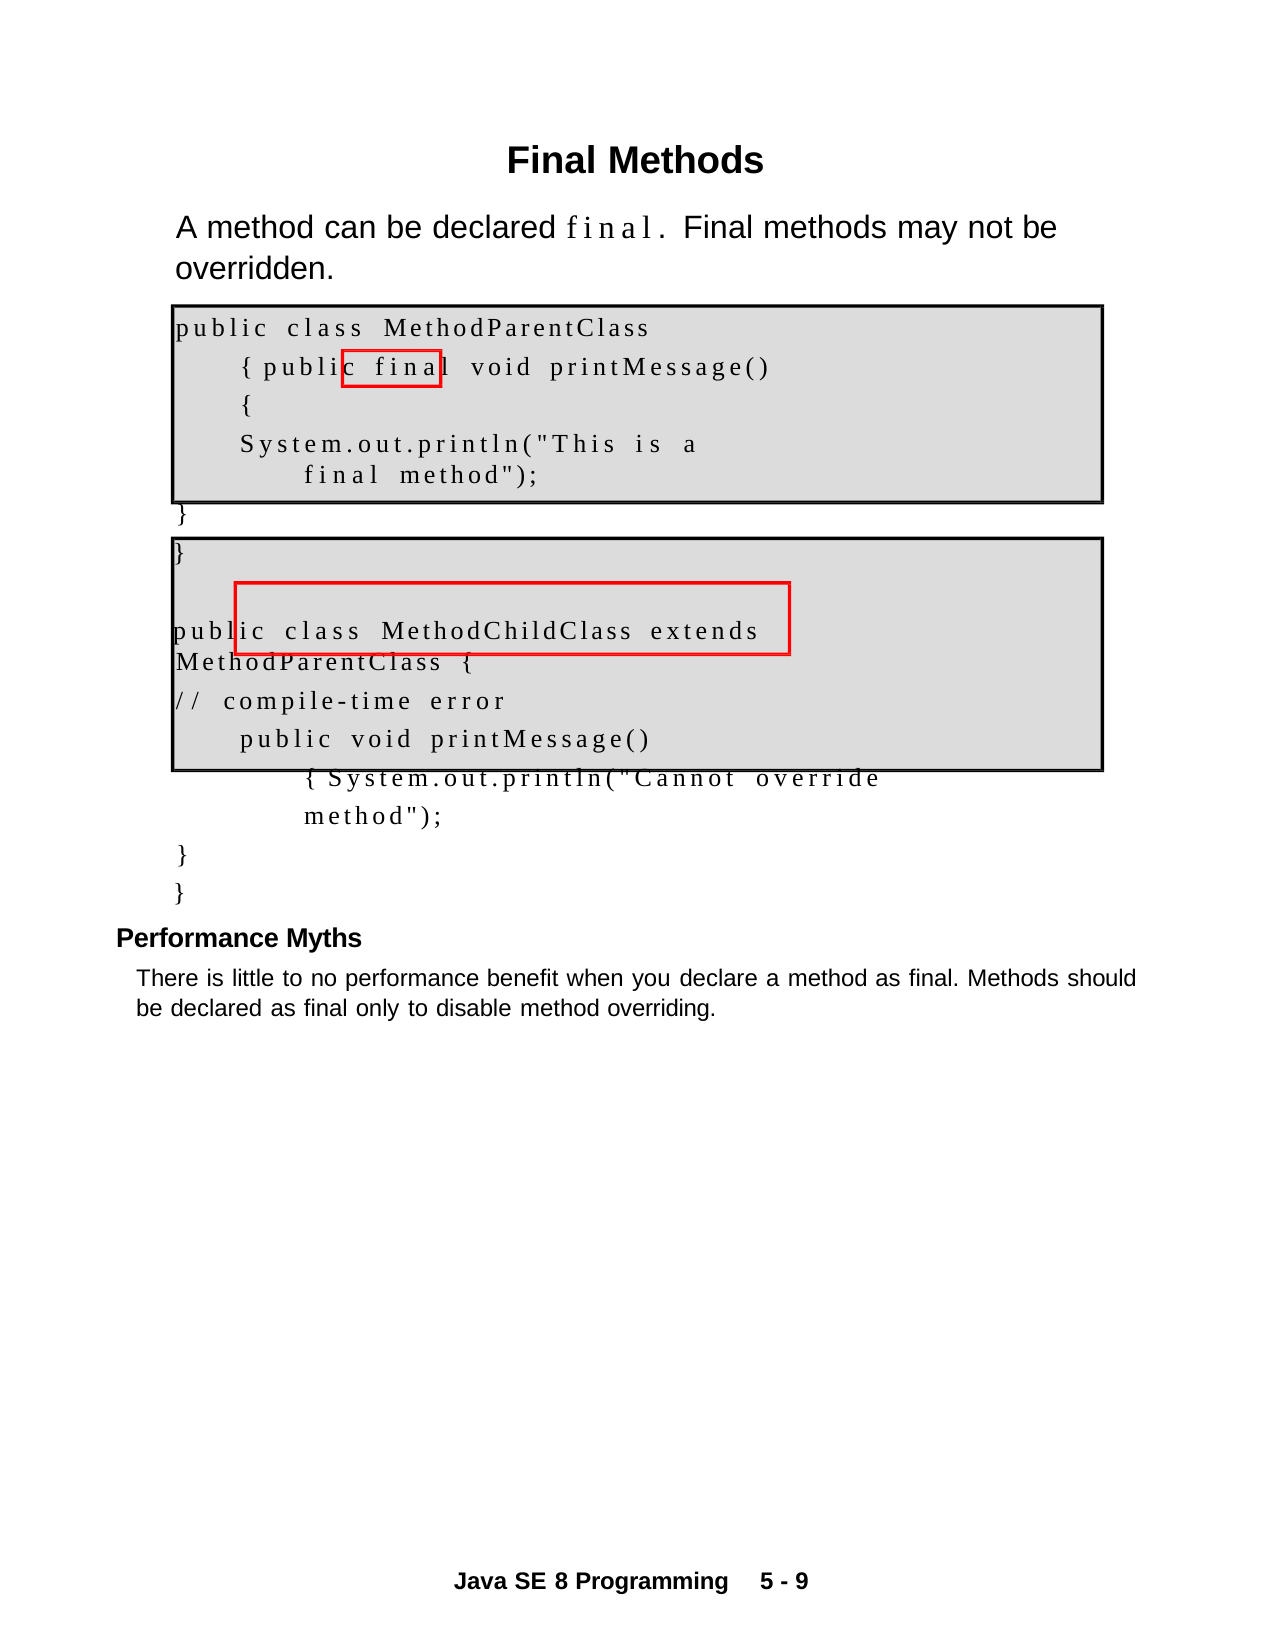

Final Methods
A method can be declared final. Final methods may not be overridden.
public class MethodParentClass { public final void printMessage() {
System.out.println("This is a final method");
}
}

public class MethodChildClass extends MethodParentClass {
// compile-time error
public void printMessage() { System.out.println("Cannot  override  method");
}
}

Performance Myths
There is little to no performance benefit when you declare a method as final. Methods should be declared as final only to disable method overriding.
Java SE 8 Programming	5 - 9